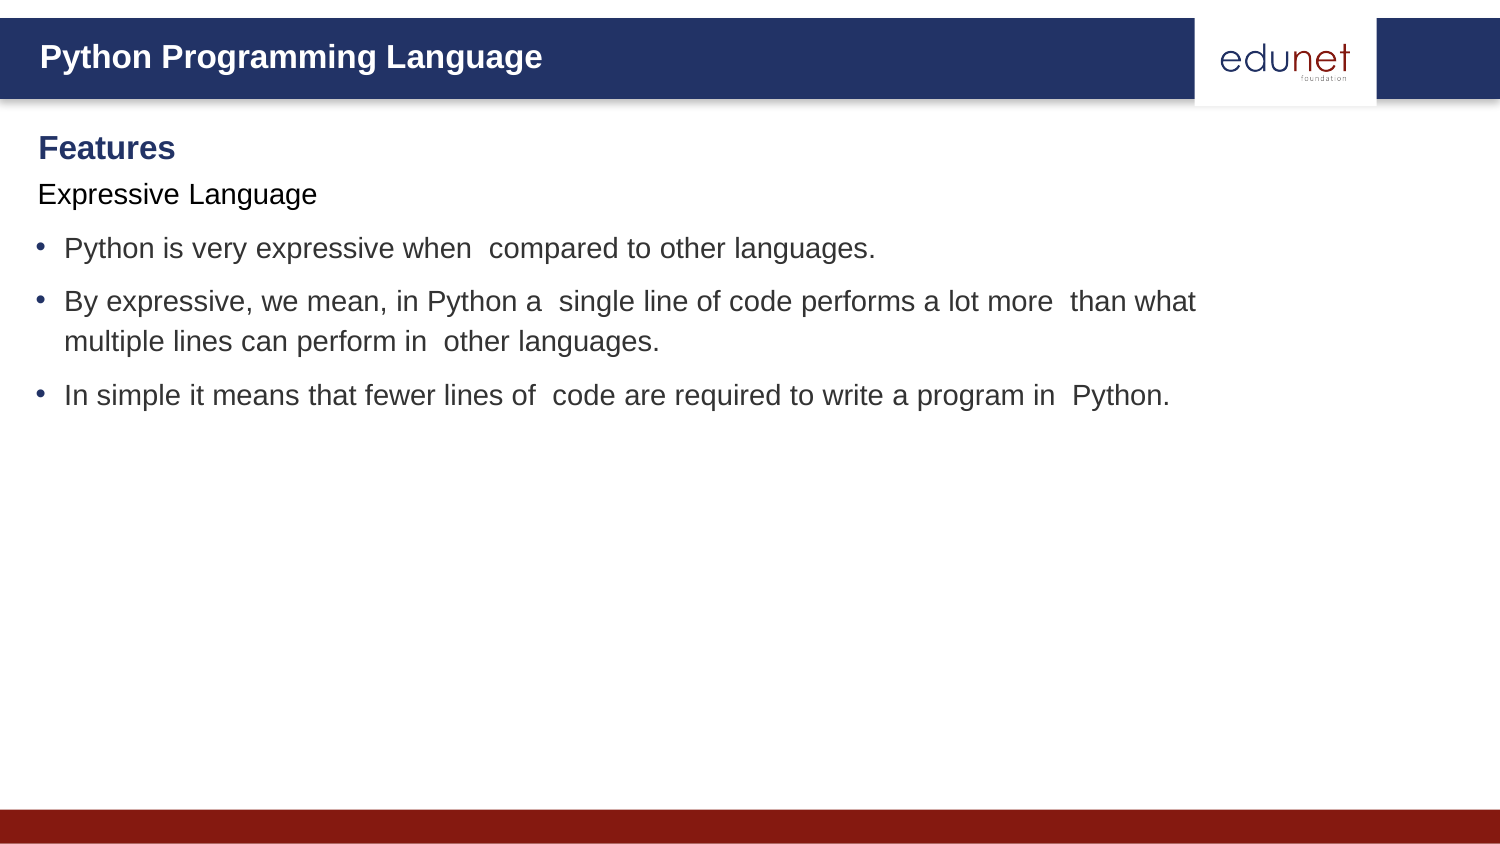

# Features
Expressive Language
Python is very expressive when  compared to other languages.
By expressive, we mean, in Python a  single line of code performs a lot more  than what multiple lines can perform in  other languages.
In simple it means that fewer lines of  code are required to write a program in  Python.